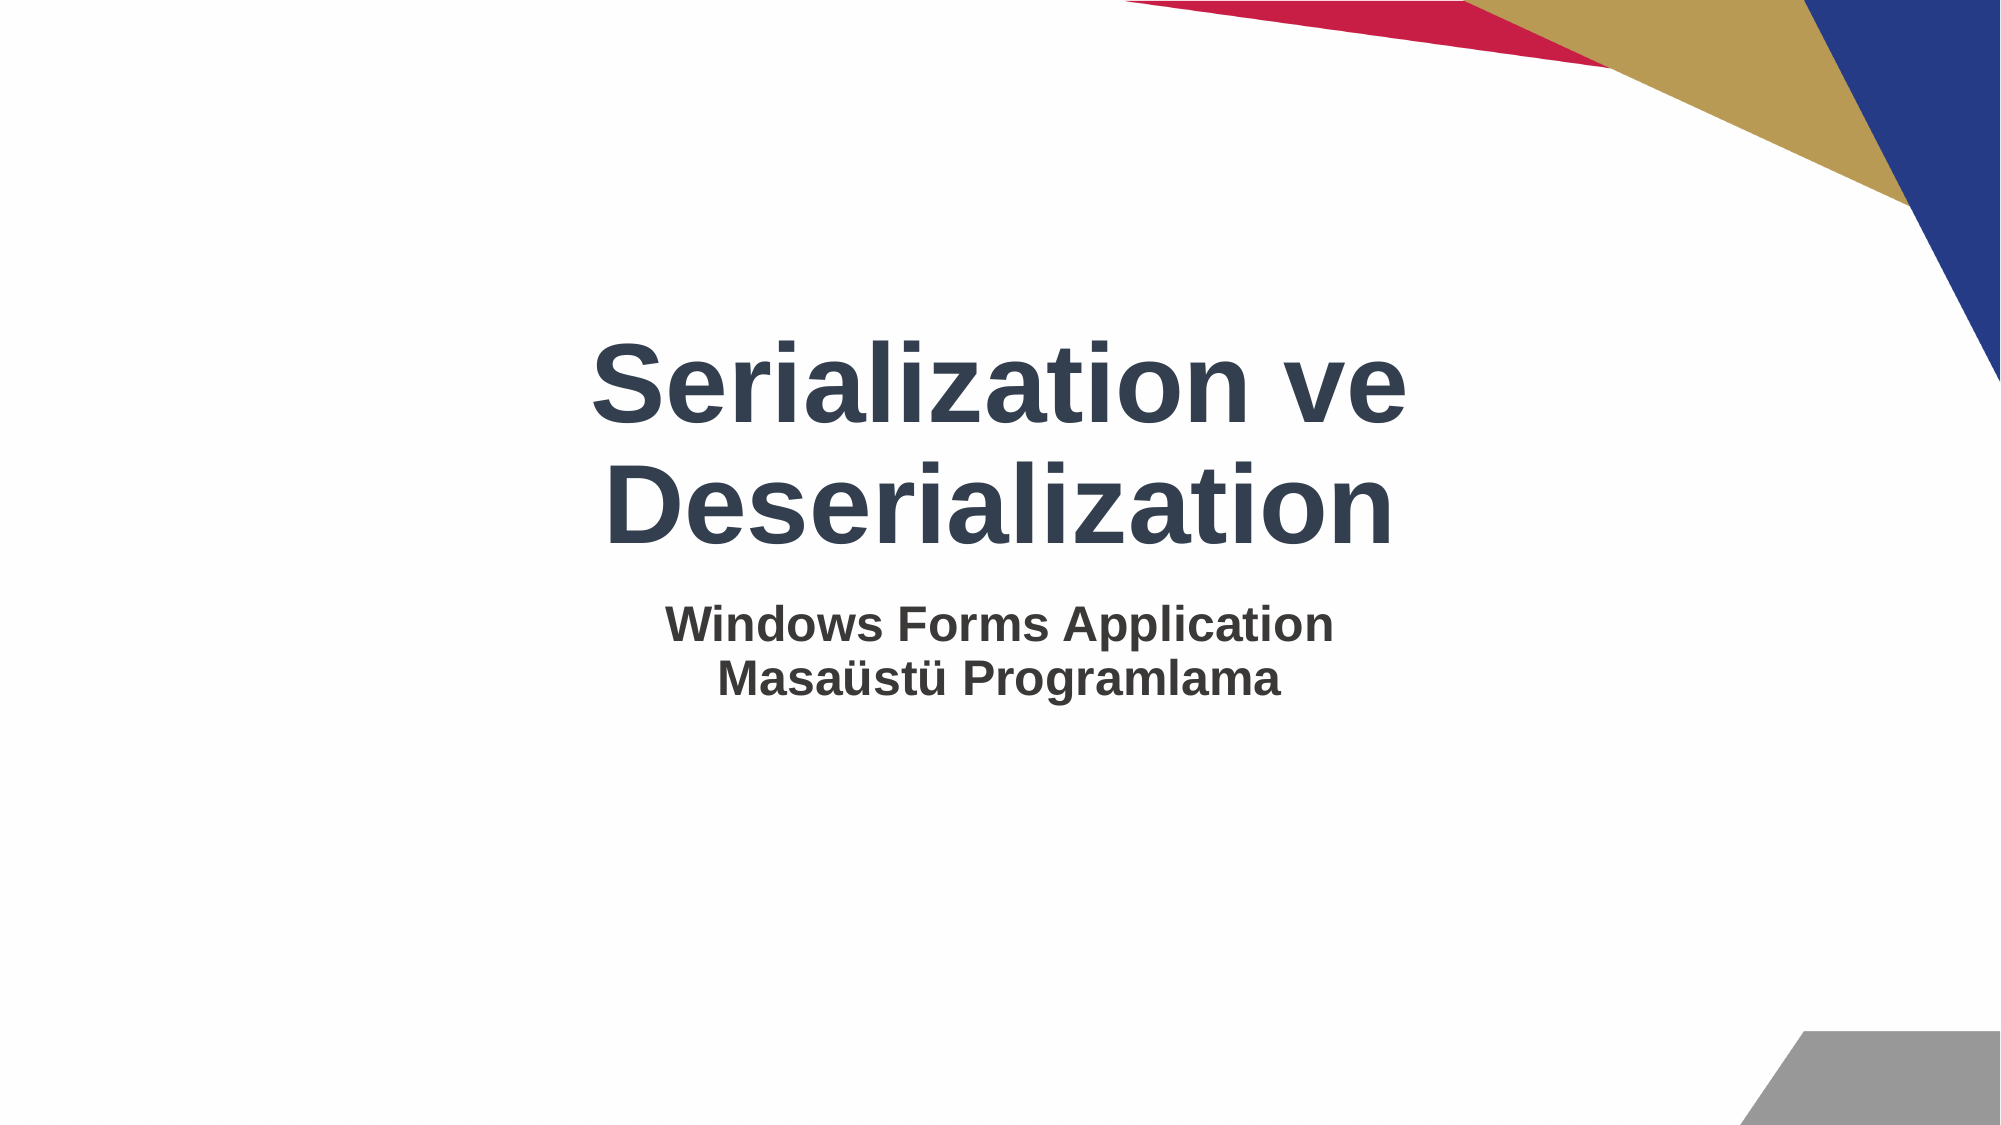

# Serialization ve Deserialization
Windows Forms Application
Masaüstü Programlama